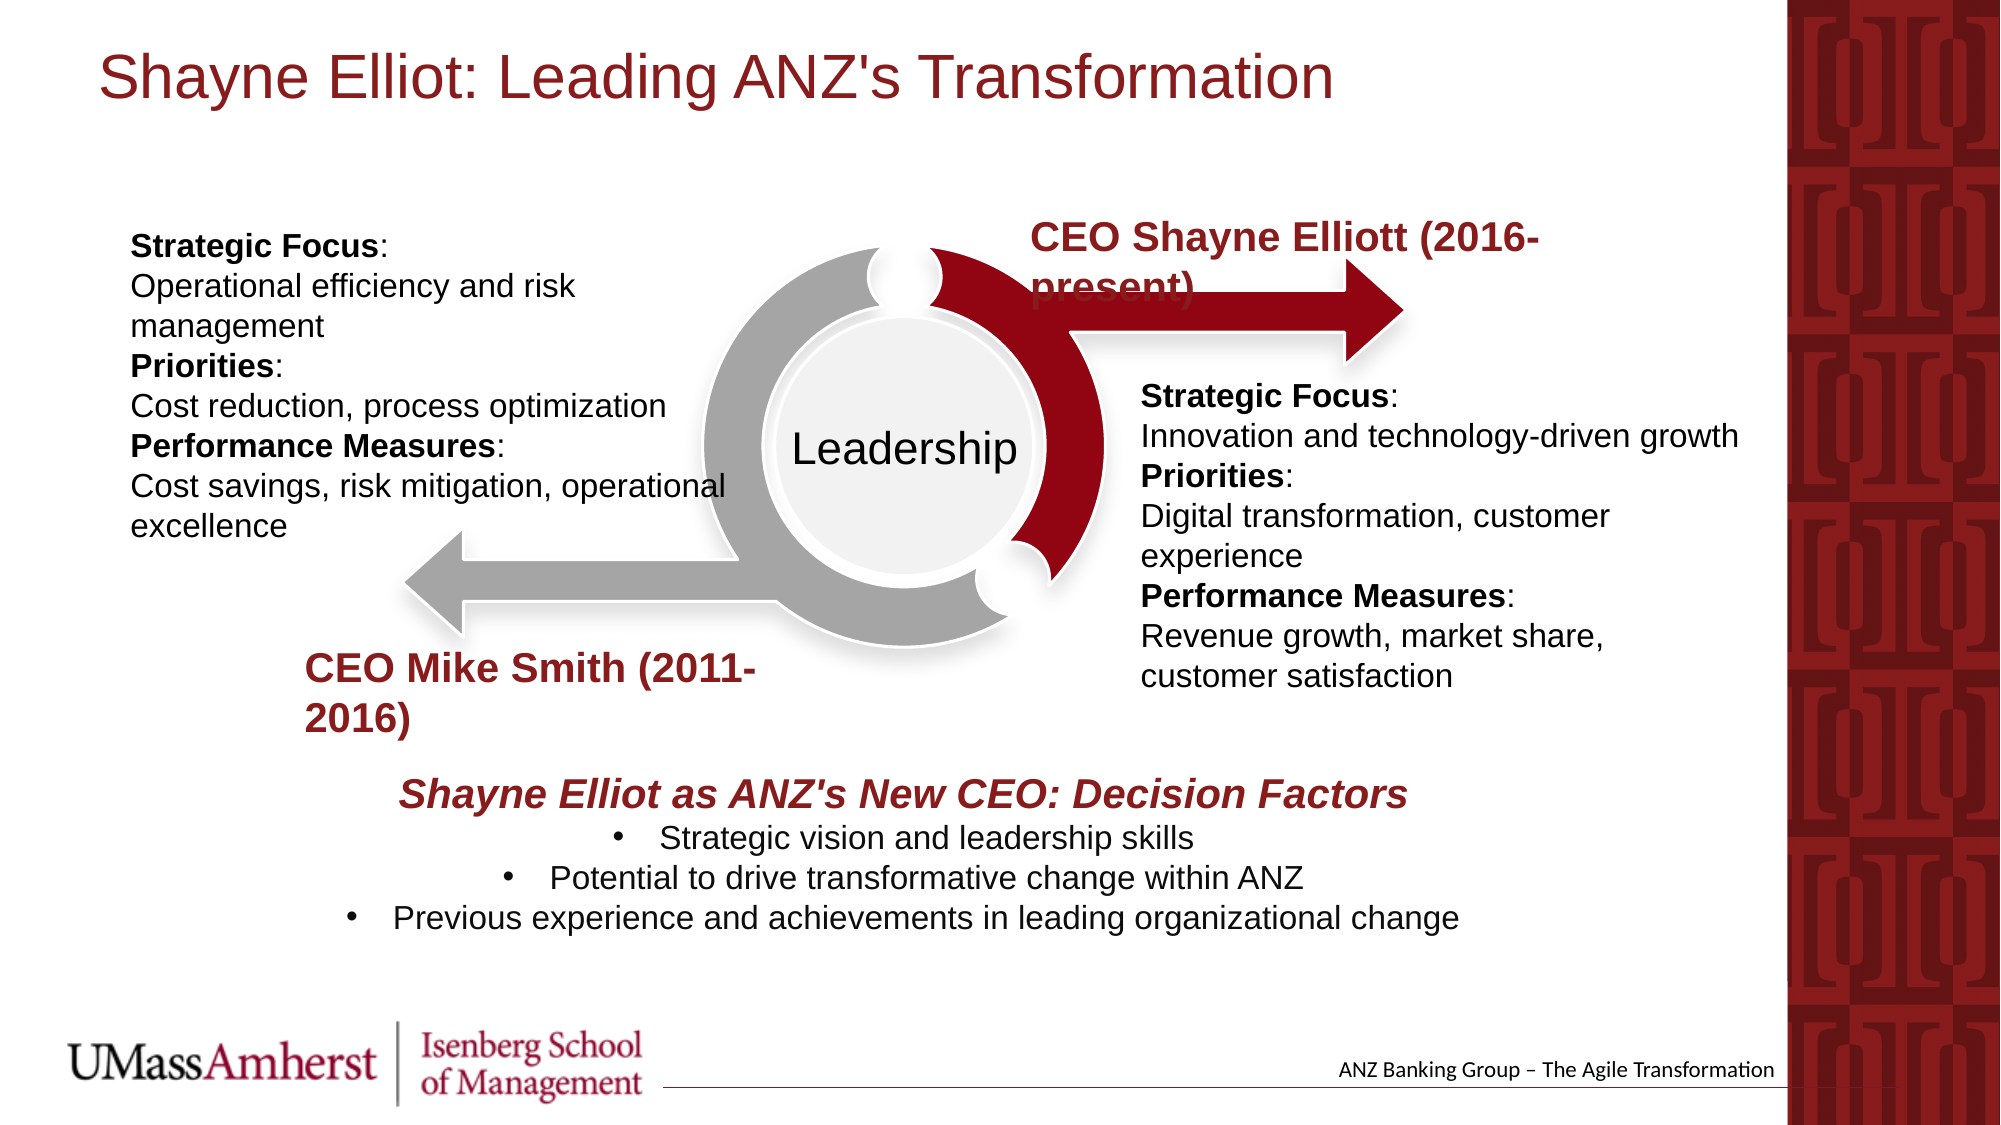

Shayne Elliot: Leading ANZ's Transformation
CEO Shayne Elliott (2016-present)
Strategic Focus:
Operational efficiency and risk management
Priorities:
Cost reduction, process optimization
Performance Measures:
Cost savings, risk mitigation, operational excellence

Leadership

Strategic Focus:
Innovation and technology-driven growth
Priorities:
Digital transformation, customer experience
Performance Measures:
Revenue growth, market share, customer satisfaction
CEO Mike Smith (2011-2016)
Shayne Elliot as ANZ's New CEO: Decision Factors
Strategic vision and leadership skills
Potential to drive transformative change within ANZ
Previous experience and achievements in leading organizational change